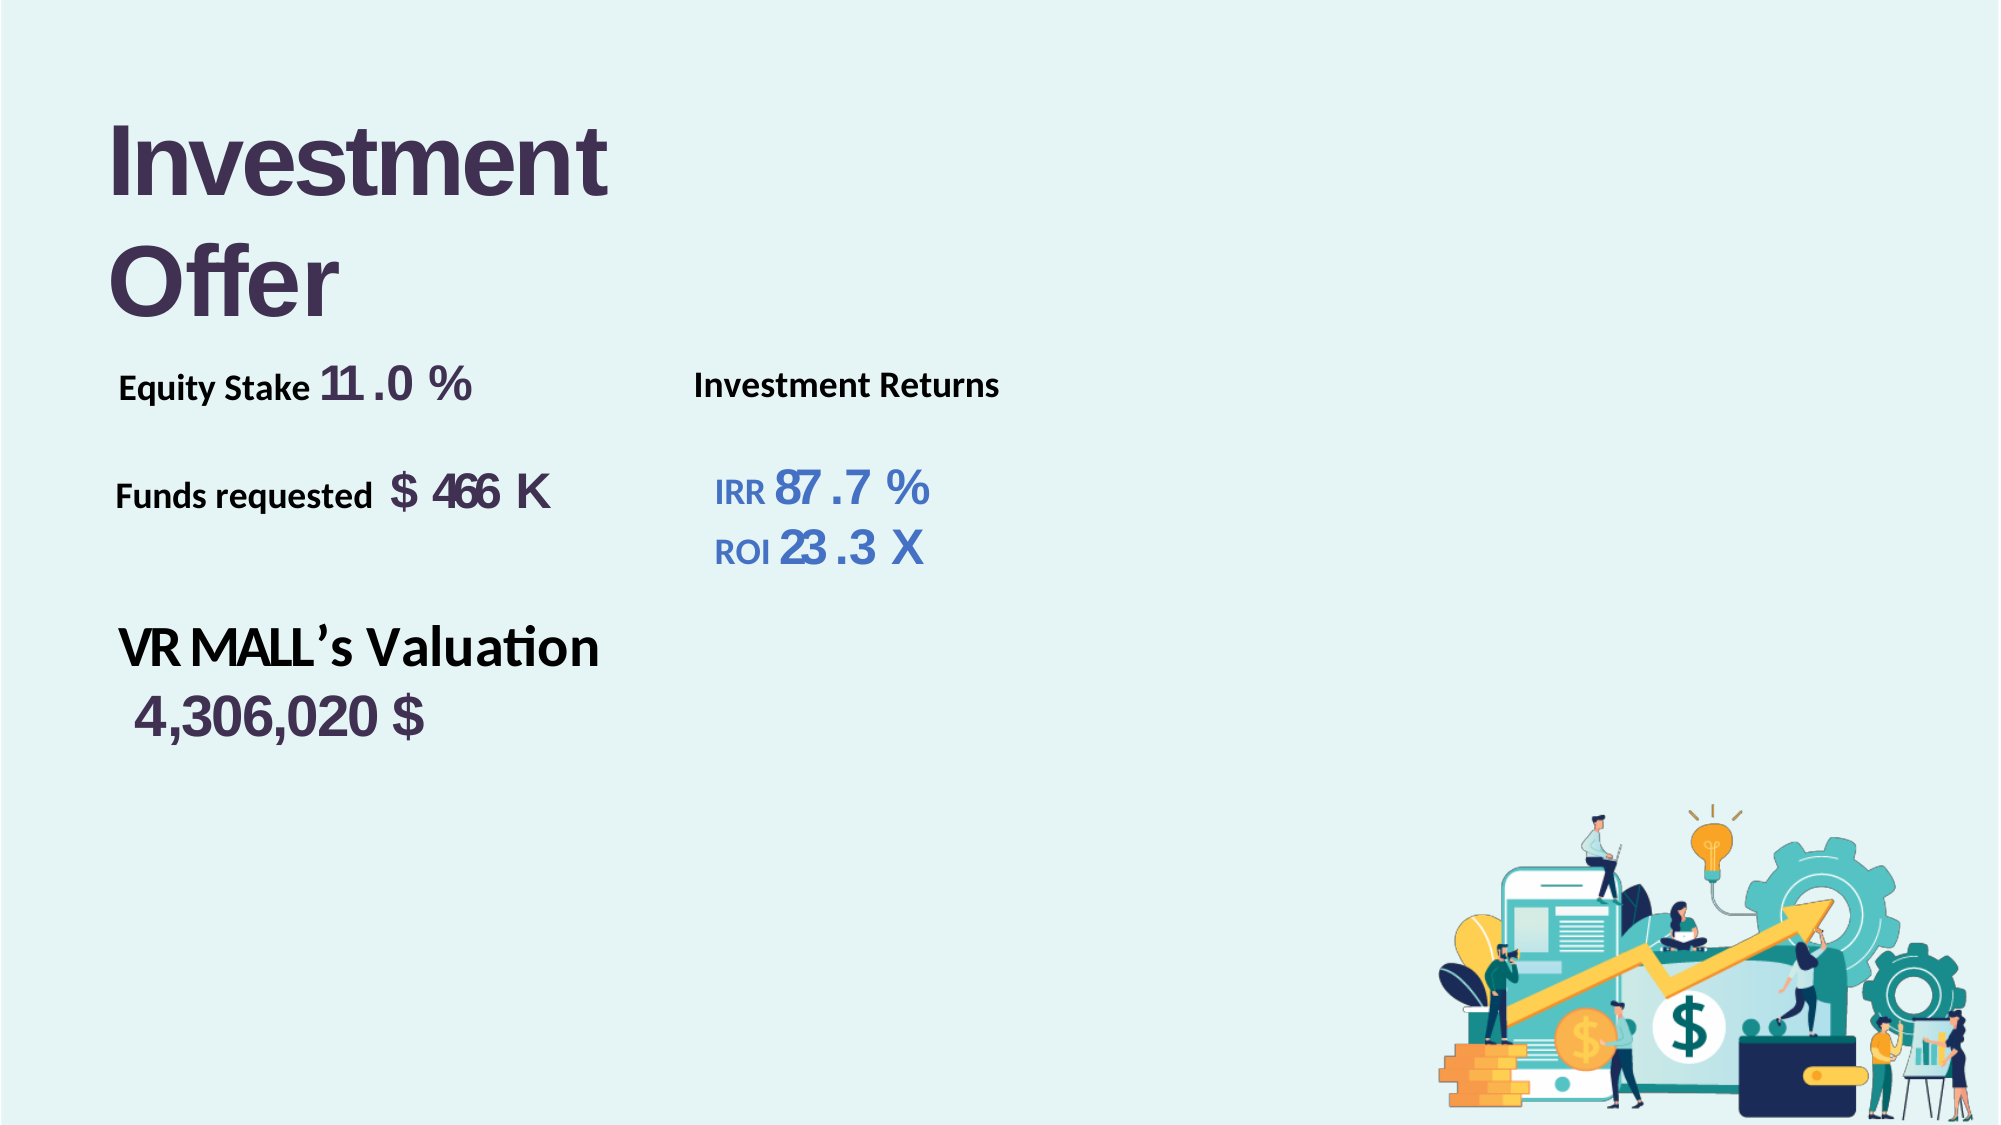

Investment Offer
Equity Stake 11 .0 %
Investment Returns
IRR 87 .7 %
ROI 23 .3 X
Funds requested  $ 466 K
VR MALL’s Valuation
 4,306,020 $